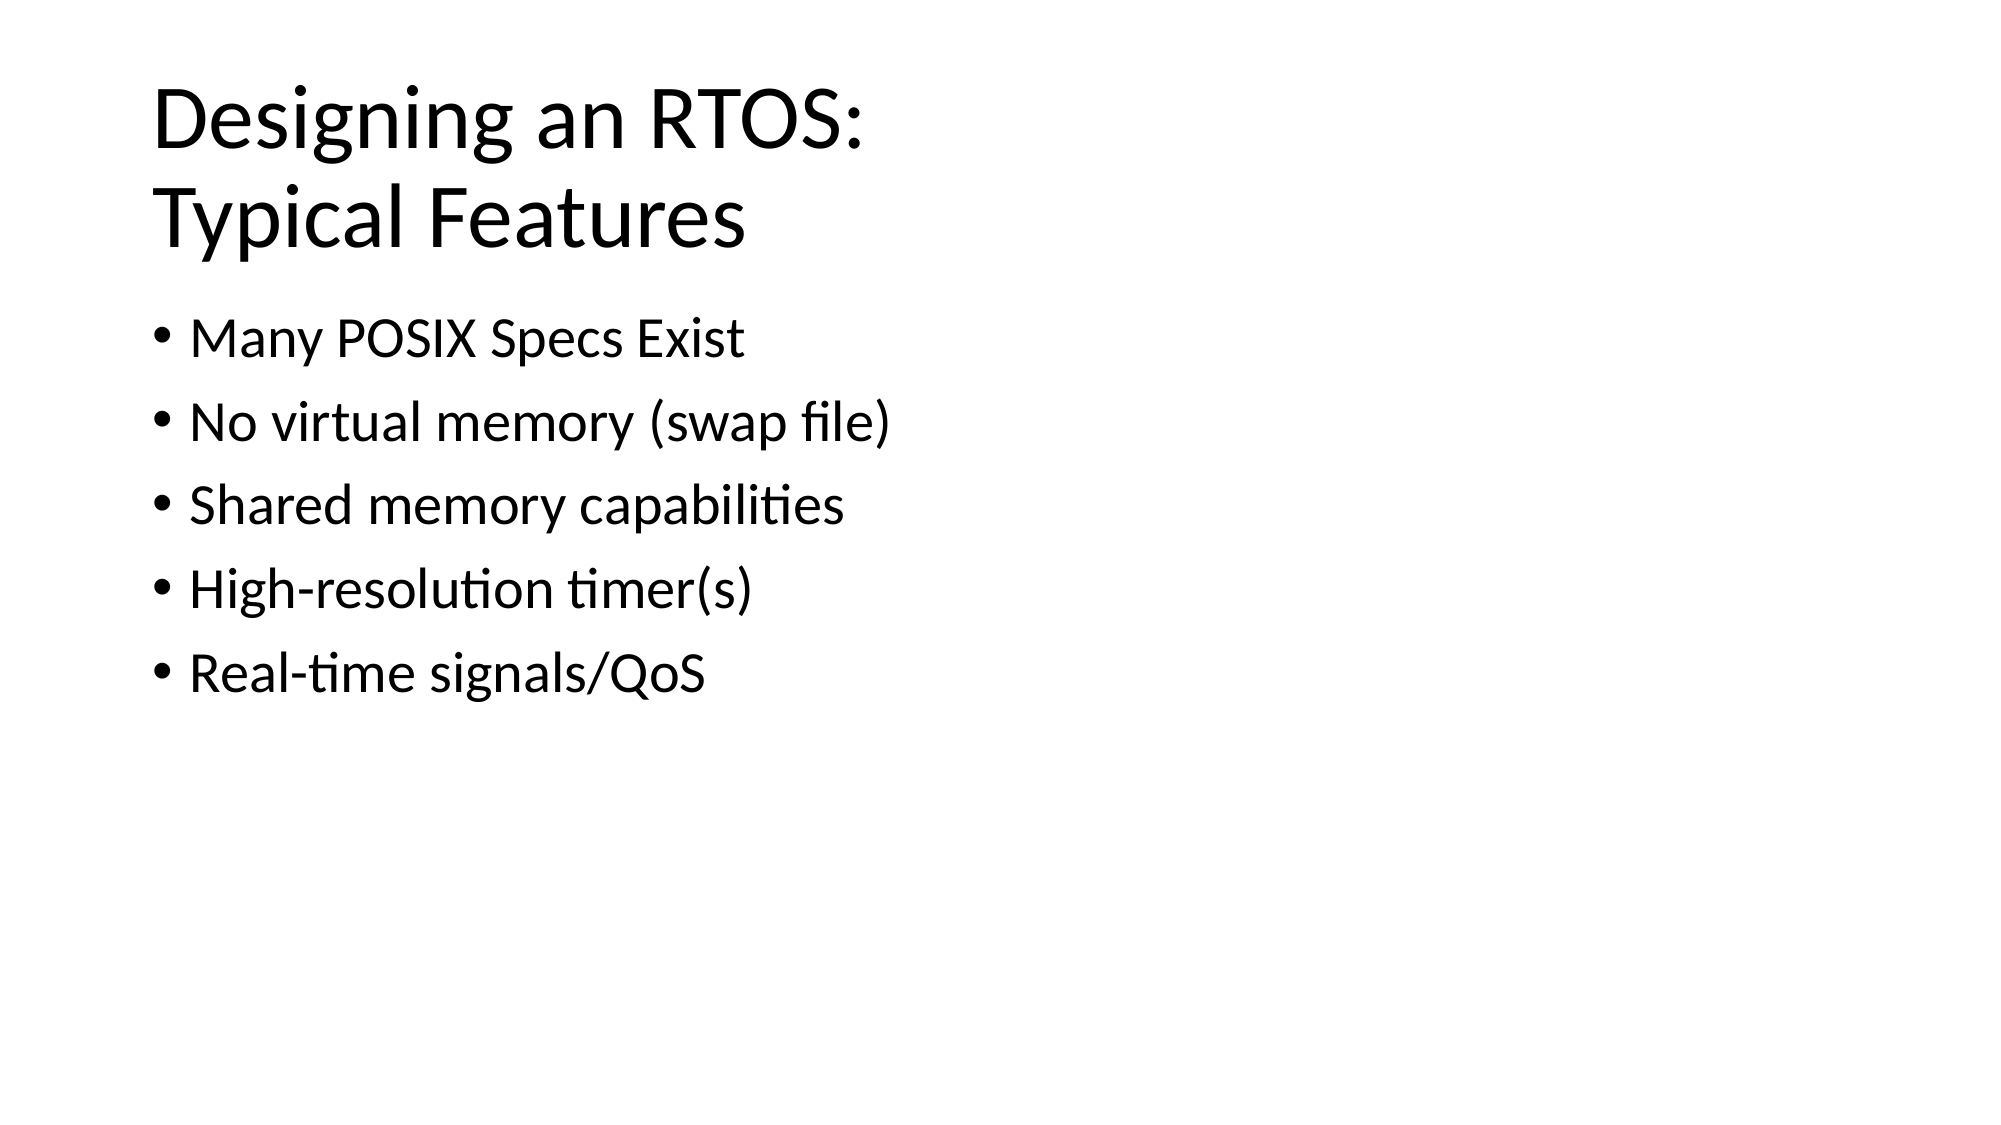

# Designing an RTOS: Typical Features
Many POSIX Specs Exist
No virtual memory (swap file)
Shared memory capabilities
High-resolution timer(s)
Real-time signals/QoS